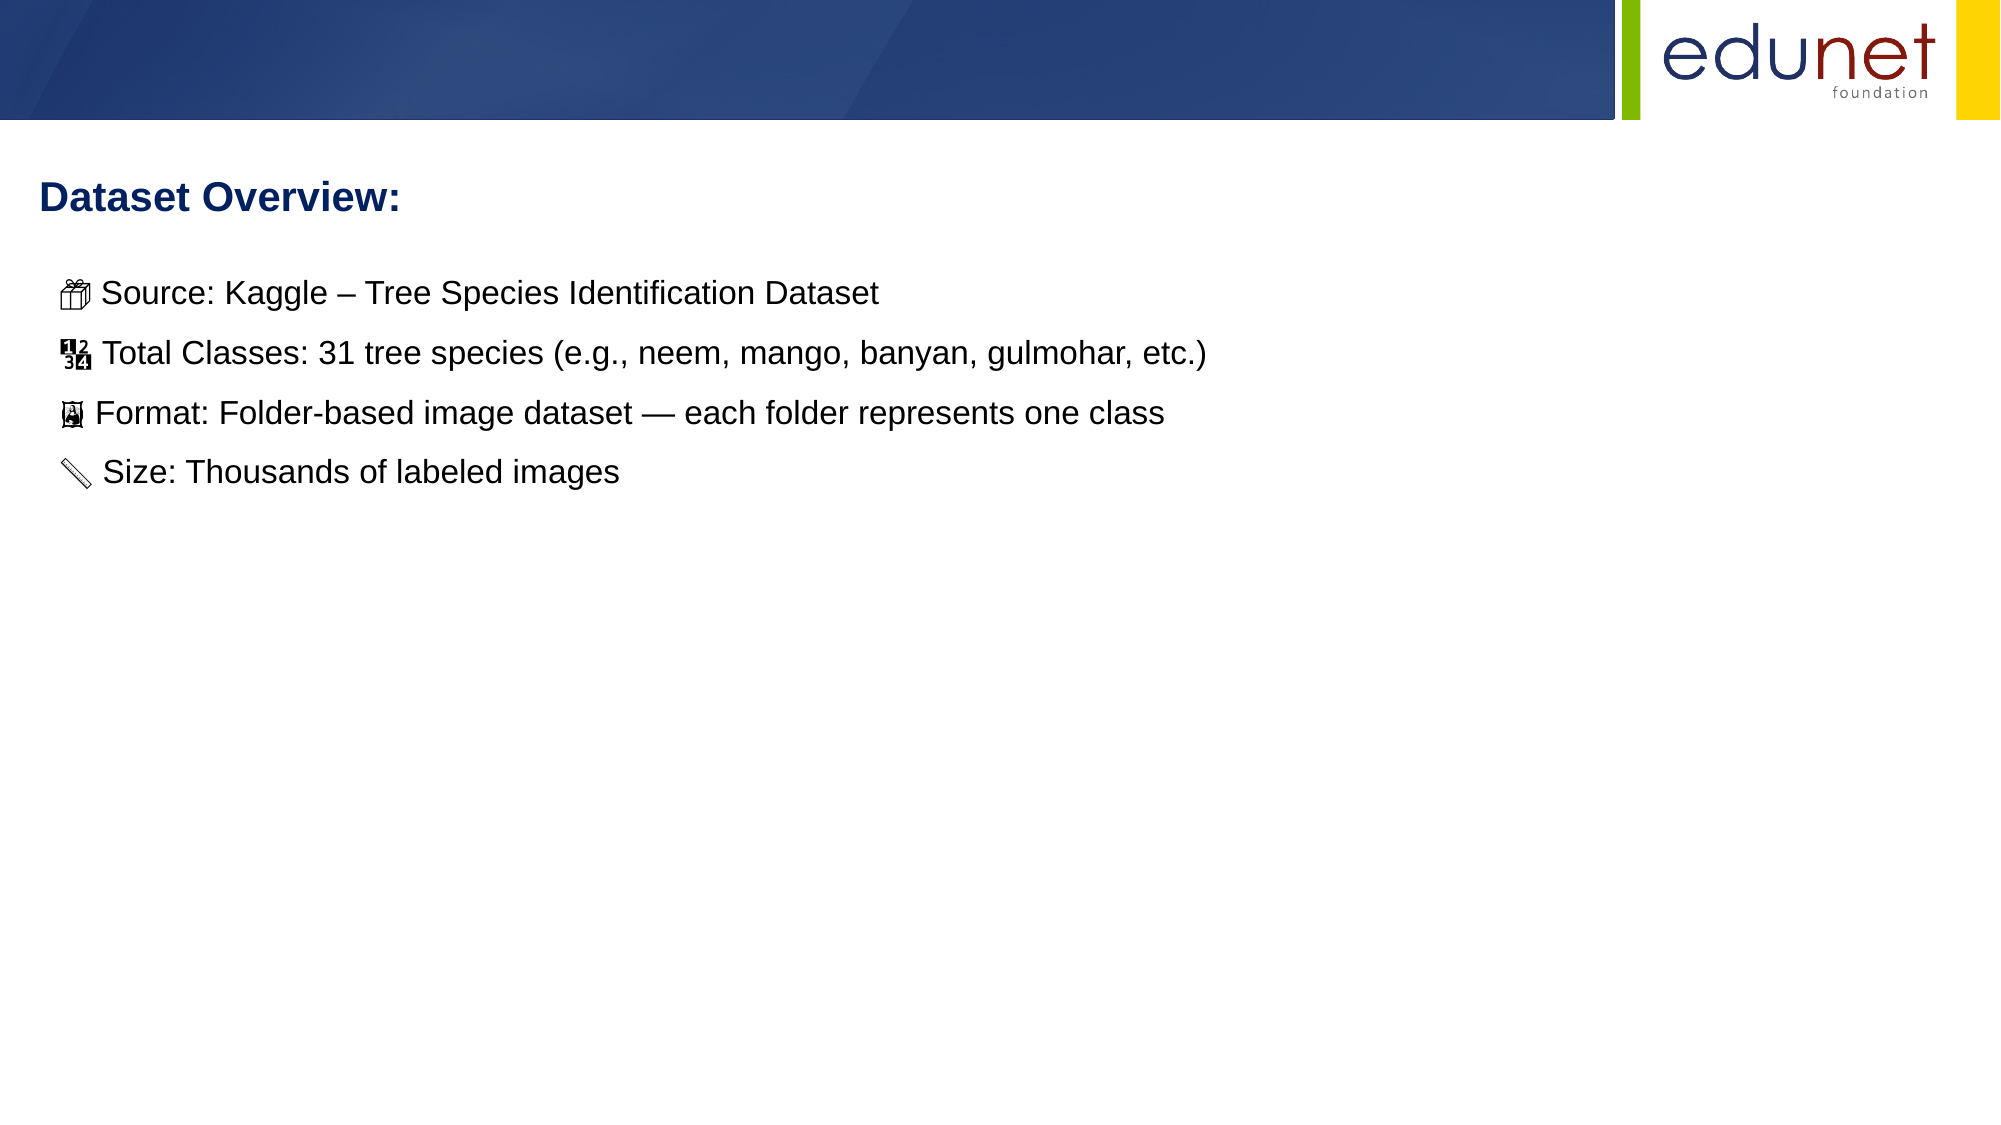

Dataset Overview:
📦 Source: Kaggle – Tree Species Identification Dataset
🔢 Total Classes: 31 tree species (e.g., neem, mango, banyan, gulmohar, etc.)
🖼️ Format: Folder-based image dataset — each folder represents one class
📏 Size: Thousands of labeled images